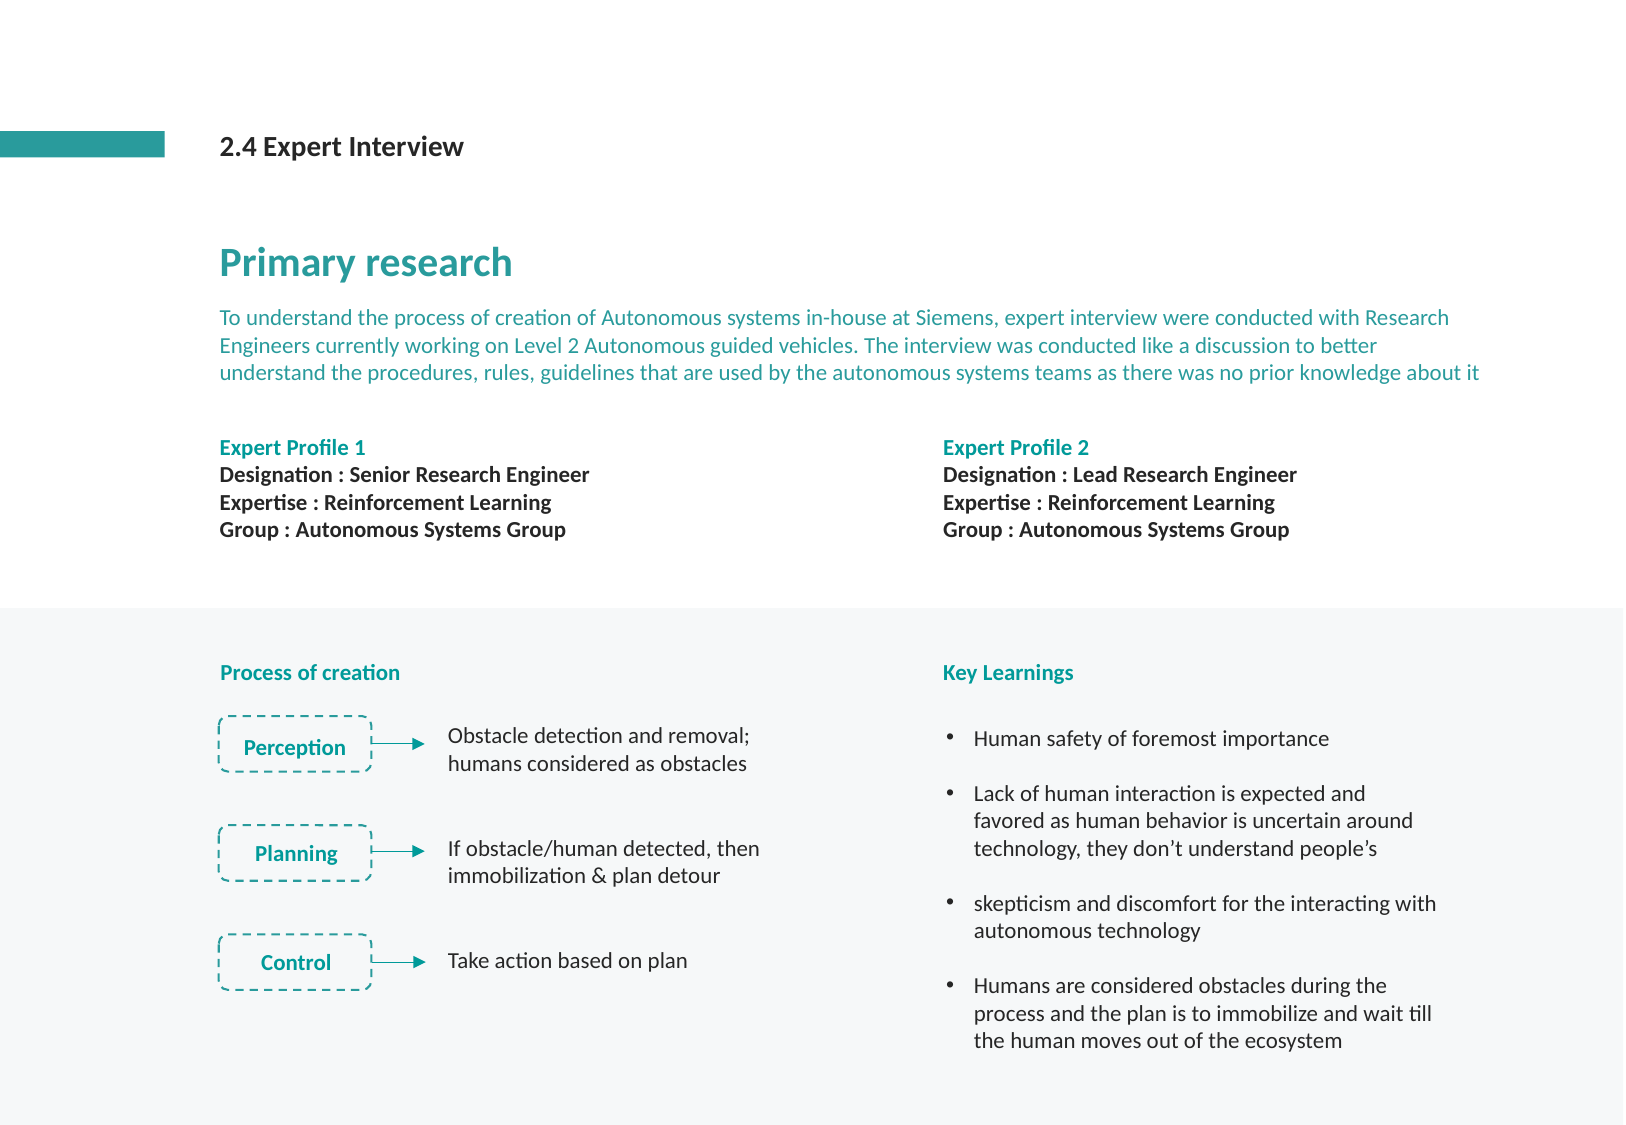

2.4 Expert Interview

Primary research
To understand the process of creation of Autonomous systems in-house at Siemens, expert interview were conducted with Research Engineers currently working on Level 2 Autonomous guided vehicles. The interview was conducted like a discussion to better understand the procedures, rules, guidelines that are used by the autonomous systems teams as there was no prior knowledge about it

Expert Profile 1
Designation : Senior Research Engineer
Expertise : Reinforcement Learning
Group : Autonomous Systems Group
Expert Profile 2
Designation : Lead Research Engineer
Expertise : Reinforcement Learning
Group : Autonomous Systems Group

Key Learnings
Human safety of foremost importance

Lack of human interaction is expected and favored as human behavior is uncertain around technology, they don’t understand people’s

skepticism and discomfort for the interacting with autonomous technology

Humans are considered obstacles during the process and the plan is to immobilize and wait till the human moves out of the ecosystem
Process of creation
Obstacle detection and removal; humans considered as obstacles

Perception

Planning
If obstacle/human detected, then immobilization & plan detour

Control
Take action based on plan
20